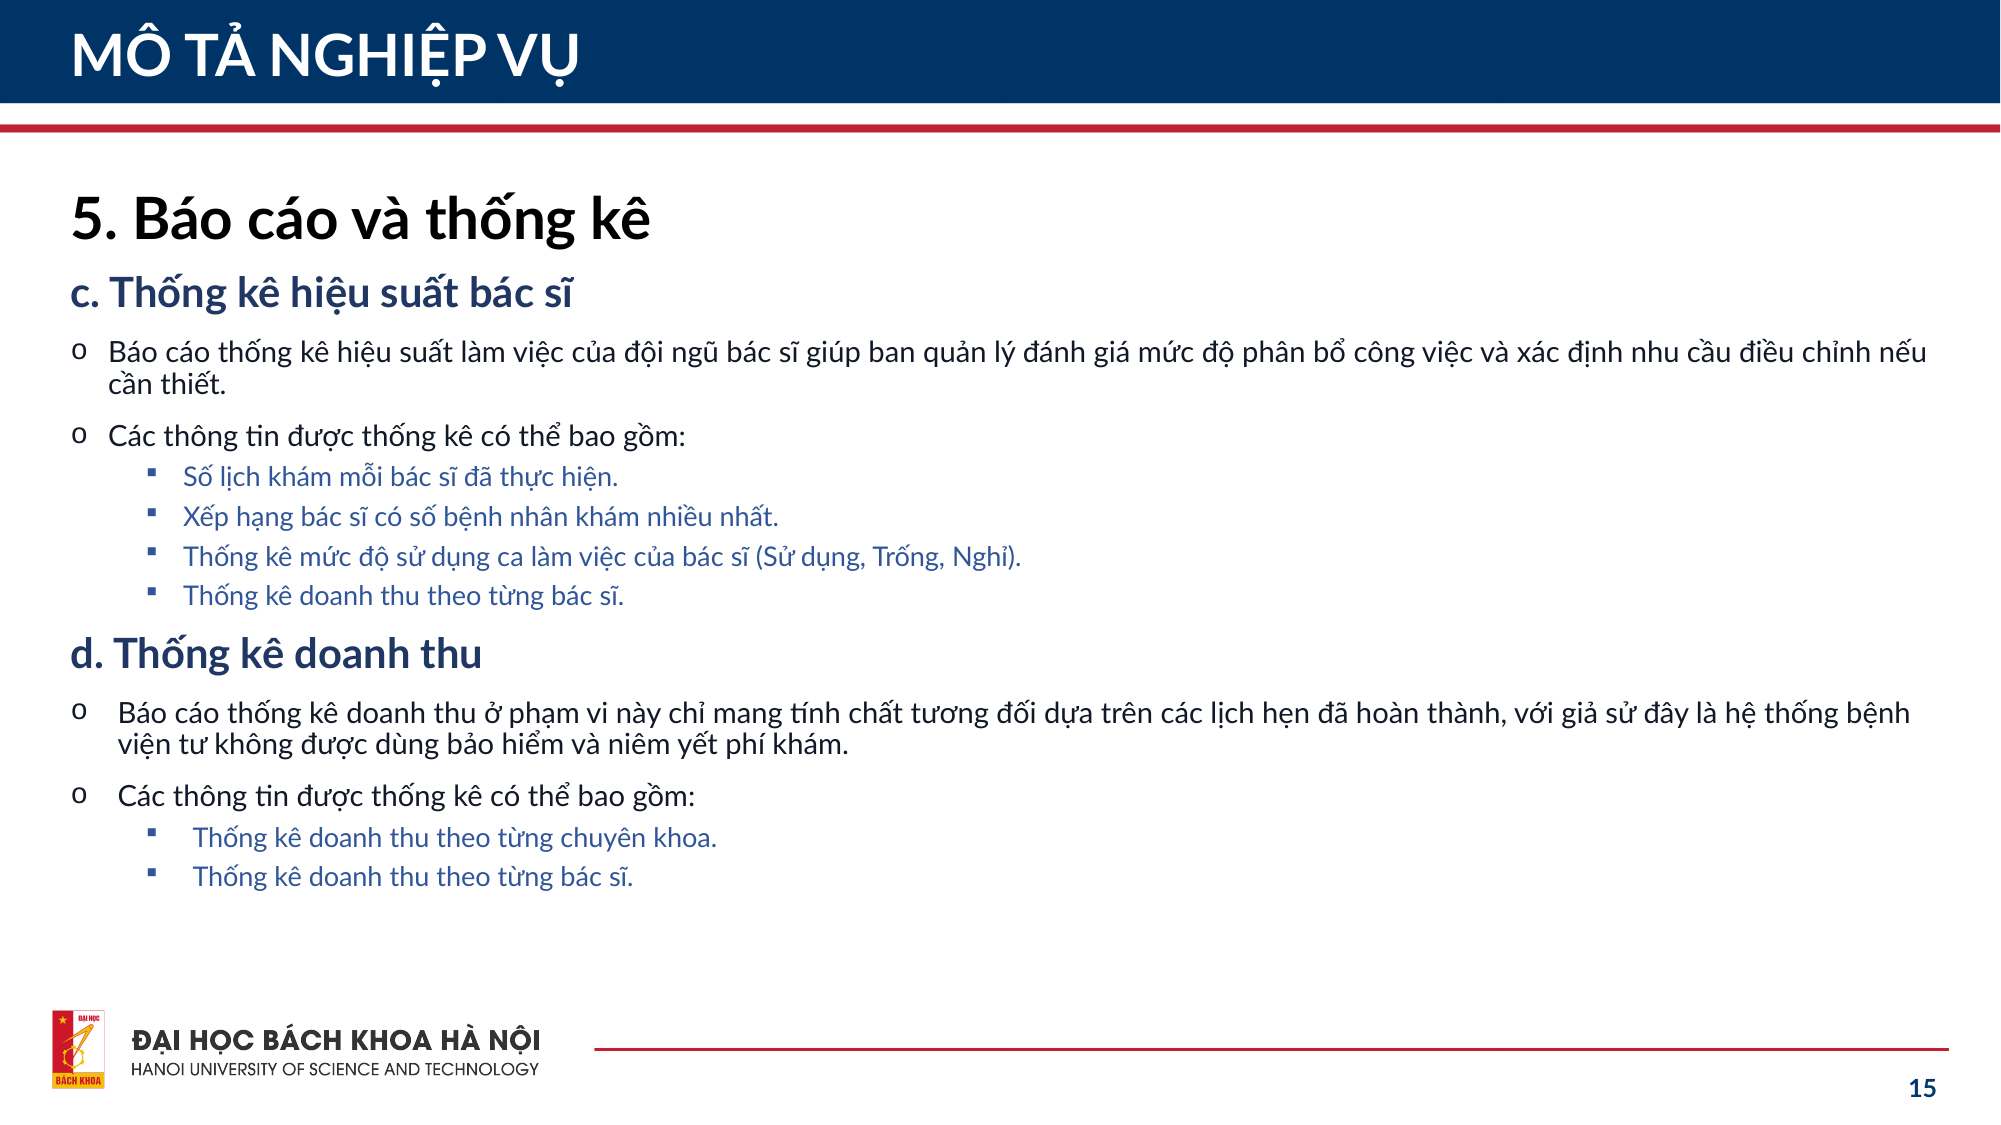

# MÔ TẢ NGHIỆP VỤ
5. Báo cáo và thống kê
c. Thống kê hiệu suất bác sĩ
Báo cáo thống kê hiệu suất làm việc của đội ngũ bác sĩ giúp ban quản lý đánh giá mức độ phân bổ công việc và xác định nhu cầu điều chỉnh nếu cần thiết.
Các thông tin được thống kê có thể bao gồm:
Số lịch khám mỗi bác sĩ đã thực hiện.
Xếp hạng bác sĩ có số bệnh nhân khám nhiều nhất.
Thống kê mức độ sử dụng ca làm việc của bác sĩ (Sử dụng, Trống, Nghỉ).
Thống kê doanh thu theo từng bác sĩ.
d. Thống kê doanh thu
Báo cáo thống kê doanh thu ở phạm vi này chỉ mang tính chất tương đối dựa trên các lịch hẹn đã hoàn thành, với giả sử đây là hệ thống bệnh viện tư không được dùng bảo hiểm và niêm yết phí khám.
Các thông tin được thống kê có thể bao gồm:
Thống kê doanh thu theo từng chuyên khoa.
Thống kê doanh thu theo từng bác sĩ.

15